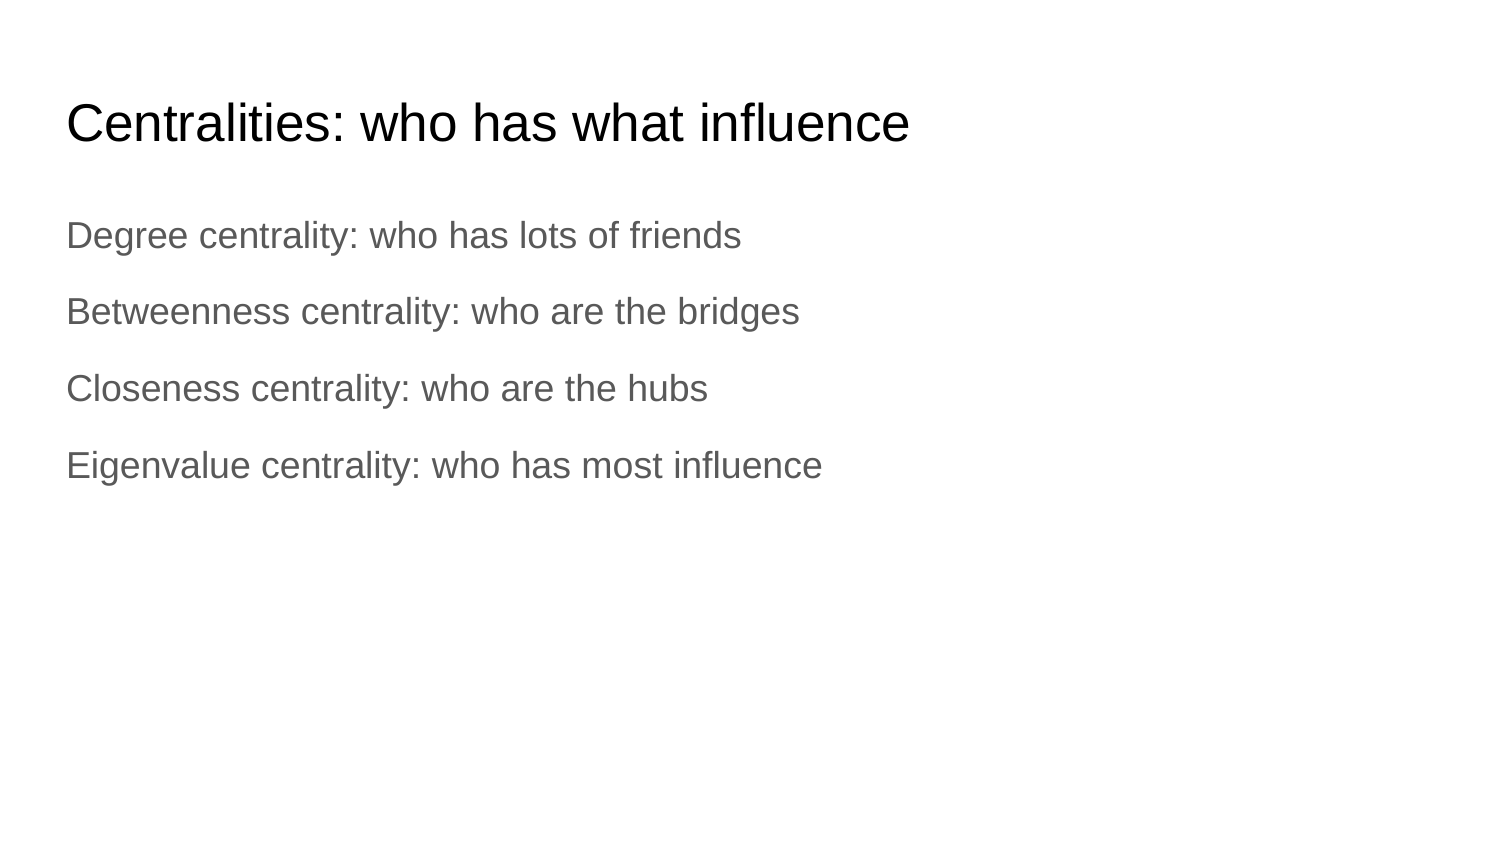

# Centralities: who has what influence
Degree centrality: who has lots of friends
Betweenness centrality: who are the bridges
Closeness centrality: who are the hubs
Eigenvalue centrality: who has most influence